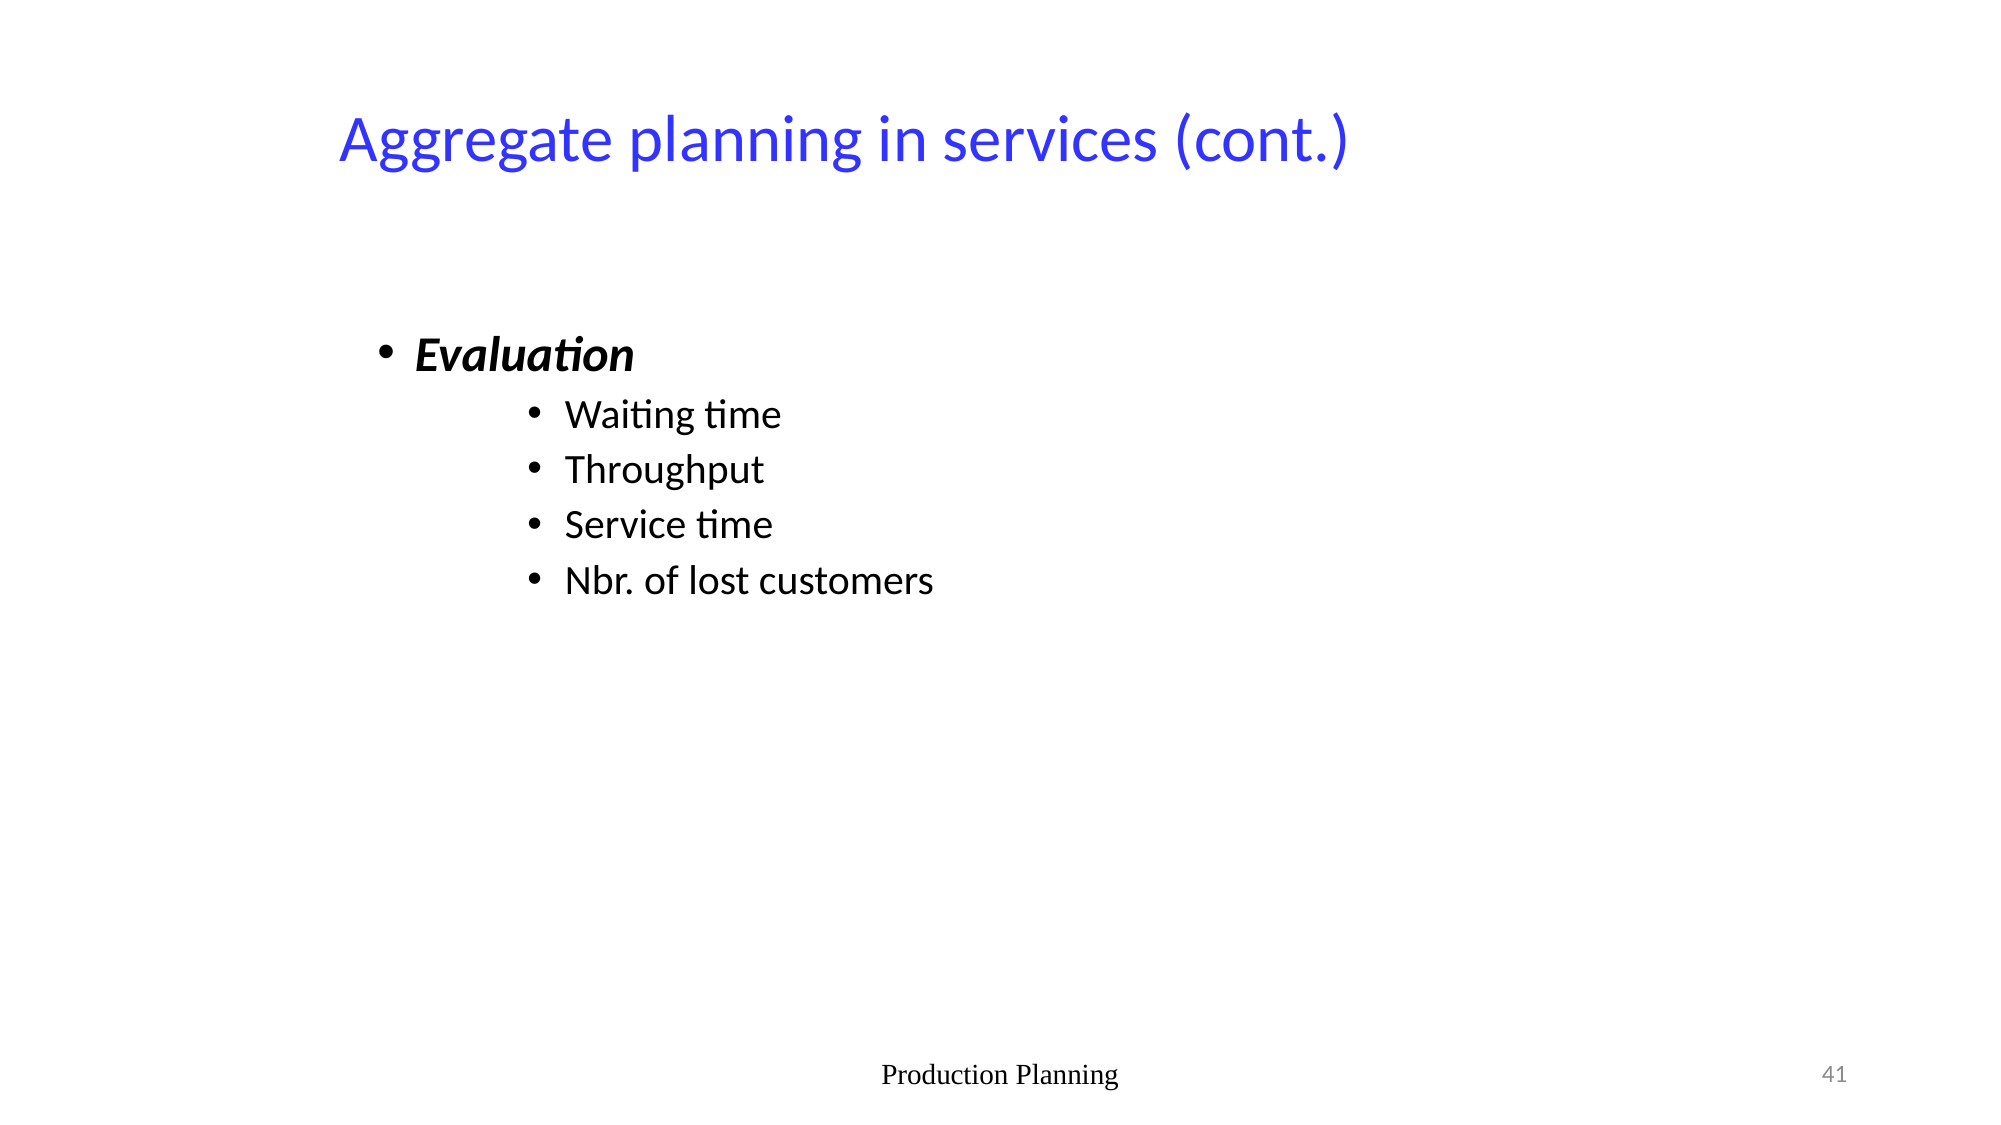

# Aggregate planning in services (cont.)
Evaluation
Waiting time
Throughput
Service time
Nbr. of lost customers
Production Planning
41